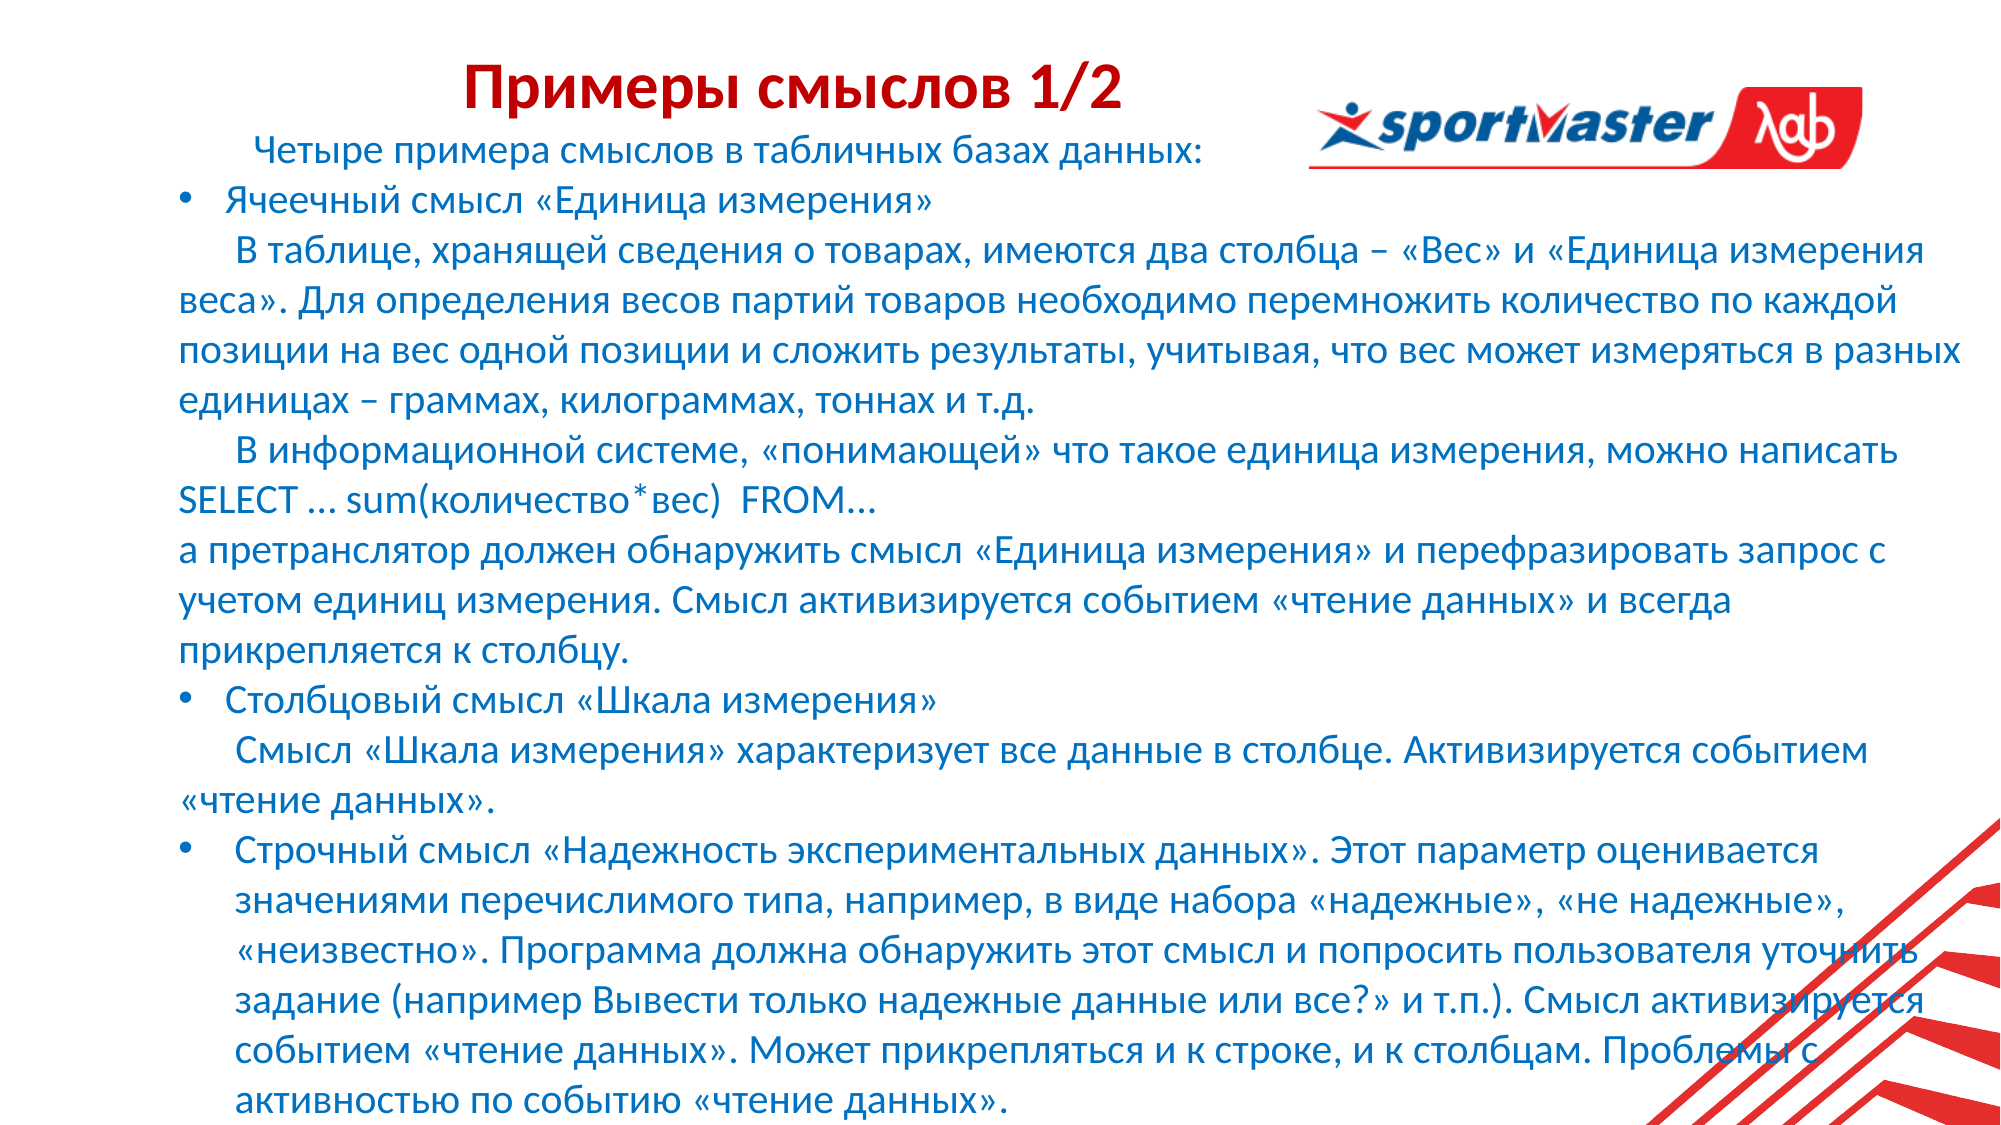

Примеры смыслов 1/2
Четыре примера смыслов в табличных базах данных:
Ячеечный смысл «Единица измерения»
      В таблице, хранящей сведения о товарах, имеются два столбца – «Вес» и «Единица измерения веса». Для определения весов партий товаров необходимо перемножить количество по каждой позиции на вес одной позиции и сложить результаты, учитывая, что вес может измеряться в разных единицах – граммах, килограммах, тоннах и т.д.
      В информационной системе, «понимающей» что такое единица измерения, можно написать
SELECT … sum(количество*вес)  FROM...
а претранслятор должен обнаружить смысл «Единица измерения» и перефразировать запрос с учетом единиц измерения. Смысл активизируется событием «чтение данных» и всегда прикрепляется к столбцу.
Столбцовый смысл «Шкала измерения»
      Смысл «Шкала измерения» характеризует все данные в столбце. Активизируется событием «чтение данных».
Строчный смысл «Надежность экспериментальных данных». Этот параметр оценивается значениями перечислимого типа, например, в виде набора «надежные», «не надежные», «неизвестно». Программа должна обнаружить этот смысл и попросить пользователя уточнить задание (например Вывести только надежные данные или все?» и т.п.). Смысл активизируется событием «чтение данных». Может прикрепляться и к строке, и к столбцам. Проблемы с активностью по событию «чтение данных».